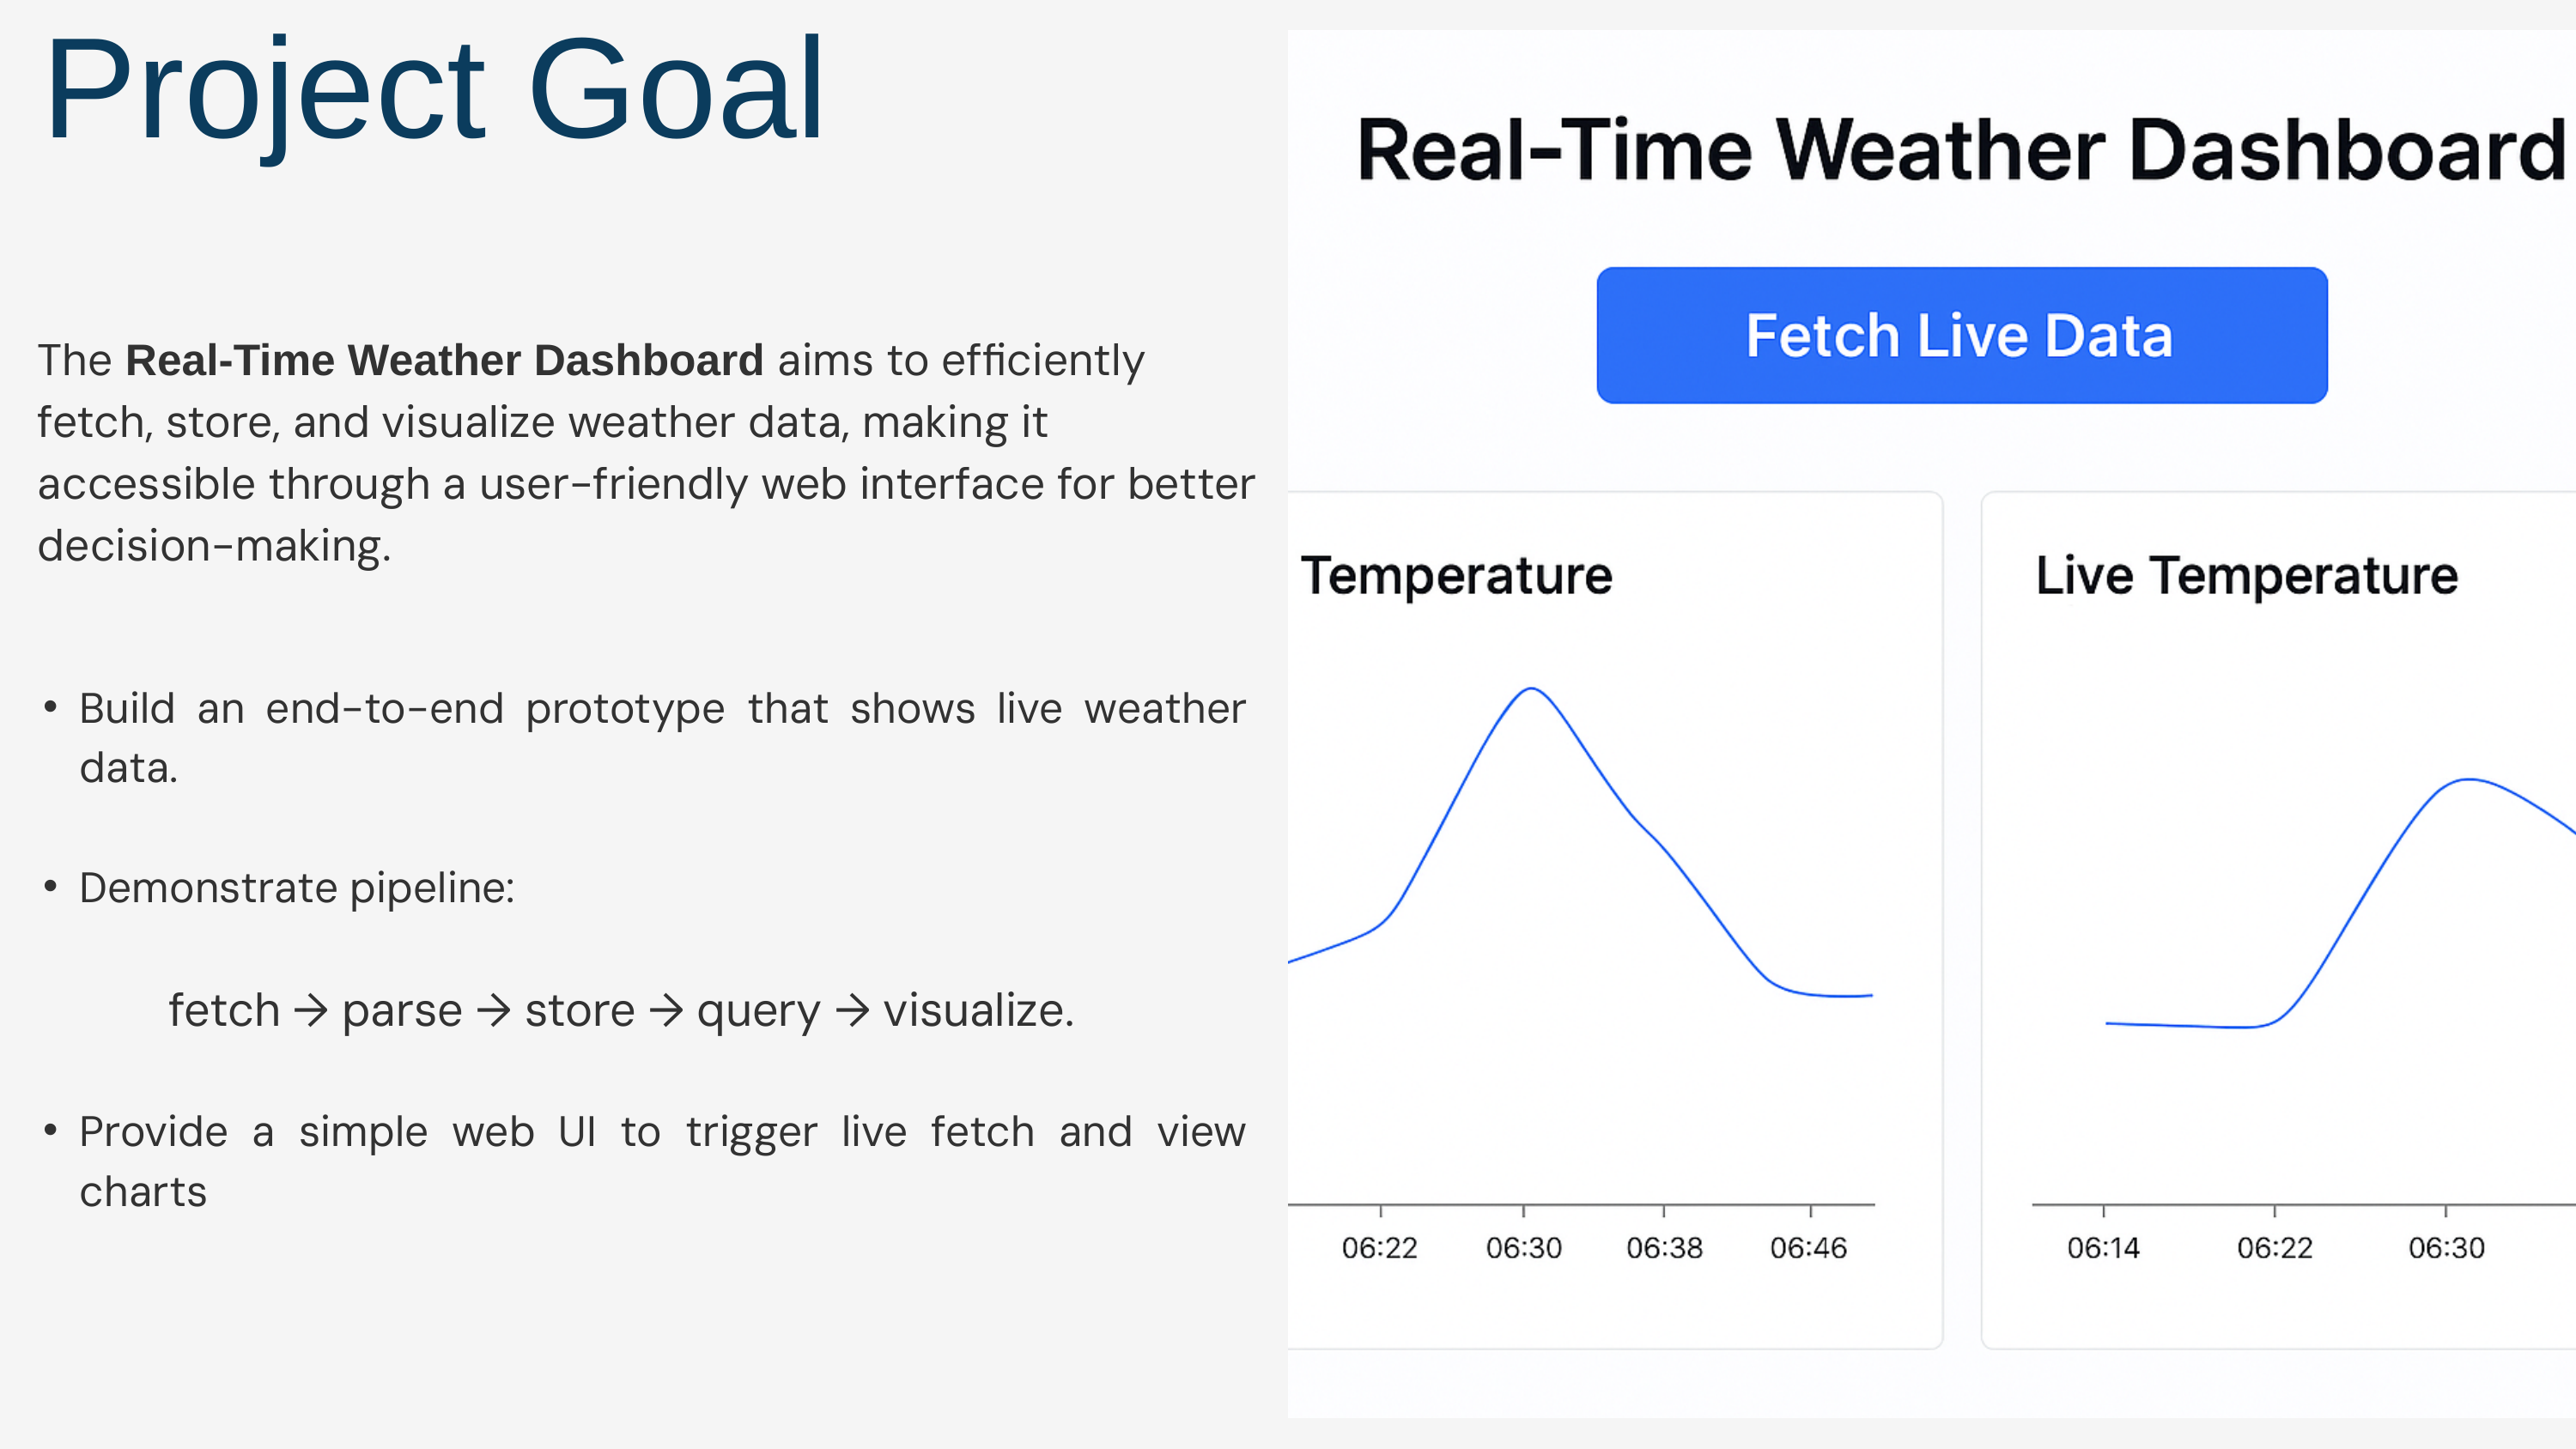

Project Goal

The Real-Time Weather Dashboard aims to efficiently fetch, store, and visualize weather data, making it accessible through a user-friendly web interface for better decision-making.
Build an end-to-end prototype that shows live weather data.

Demonstrate pipeline:

             fetch → parse → store → query → visualize.

Provide a simple web UI to trigger live fetch and view charts